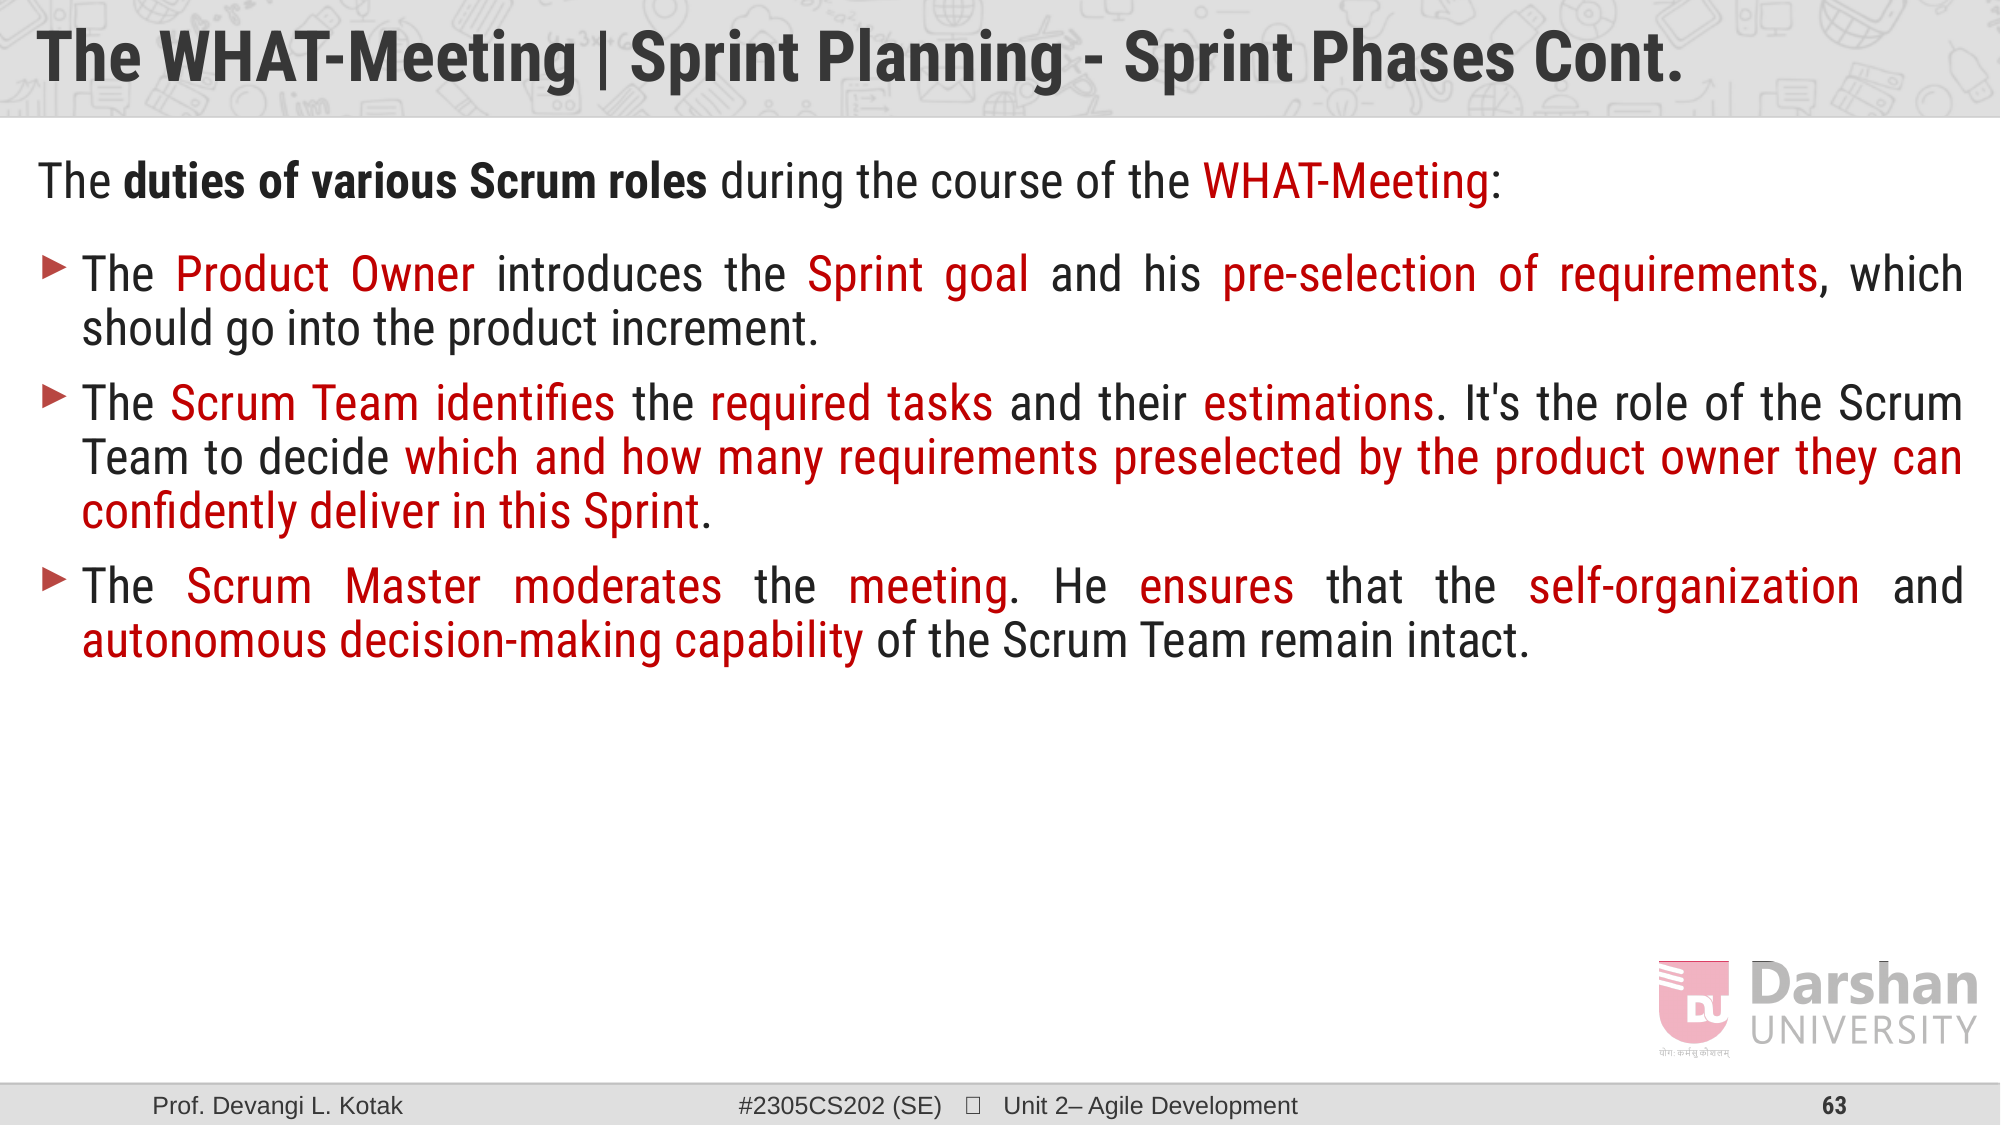

# The WHAT-Meeting | Sprint Planning - Sprint Phases Cont.
The duties of various Scrum roles during the course of the WHAT-Meeting:
The Product Owner introduces the Sprint goal and his pre-selection of requirements, which should go into the product increment.
The Scrum Team identifies the required tasks and their estimations. It's the role of the Scrum Team to decide which and how many requirements preselected by the product owner they can confidently deliver in this Sprint.
The Scrum Master moderates the meeting. He ensures that the self-organization and autonomous decision-making capability of the Scrum Team remain intact.